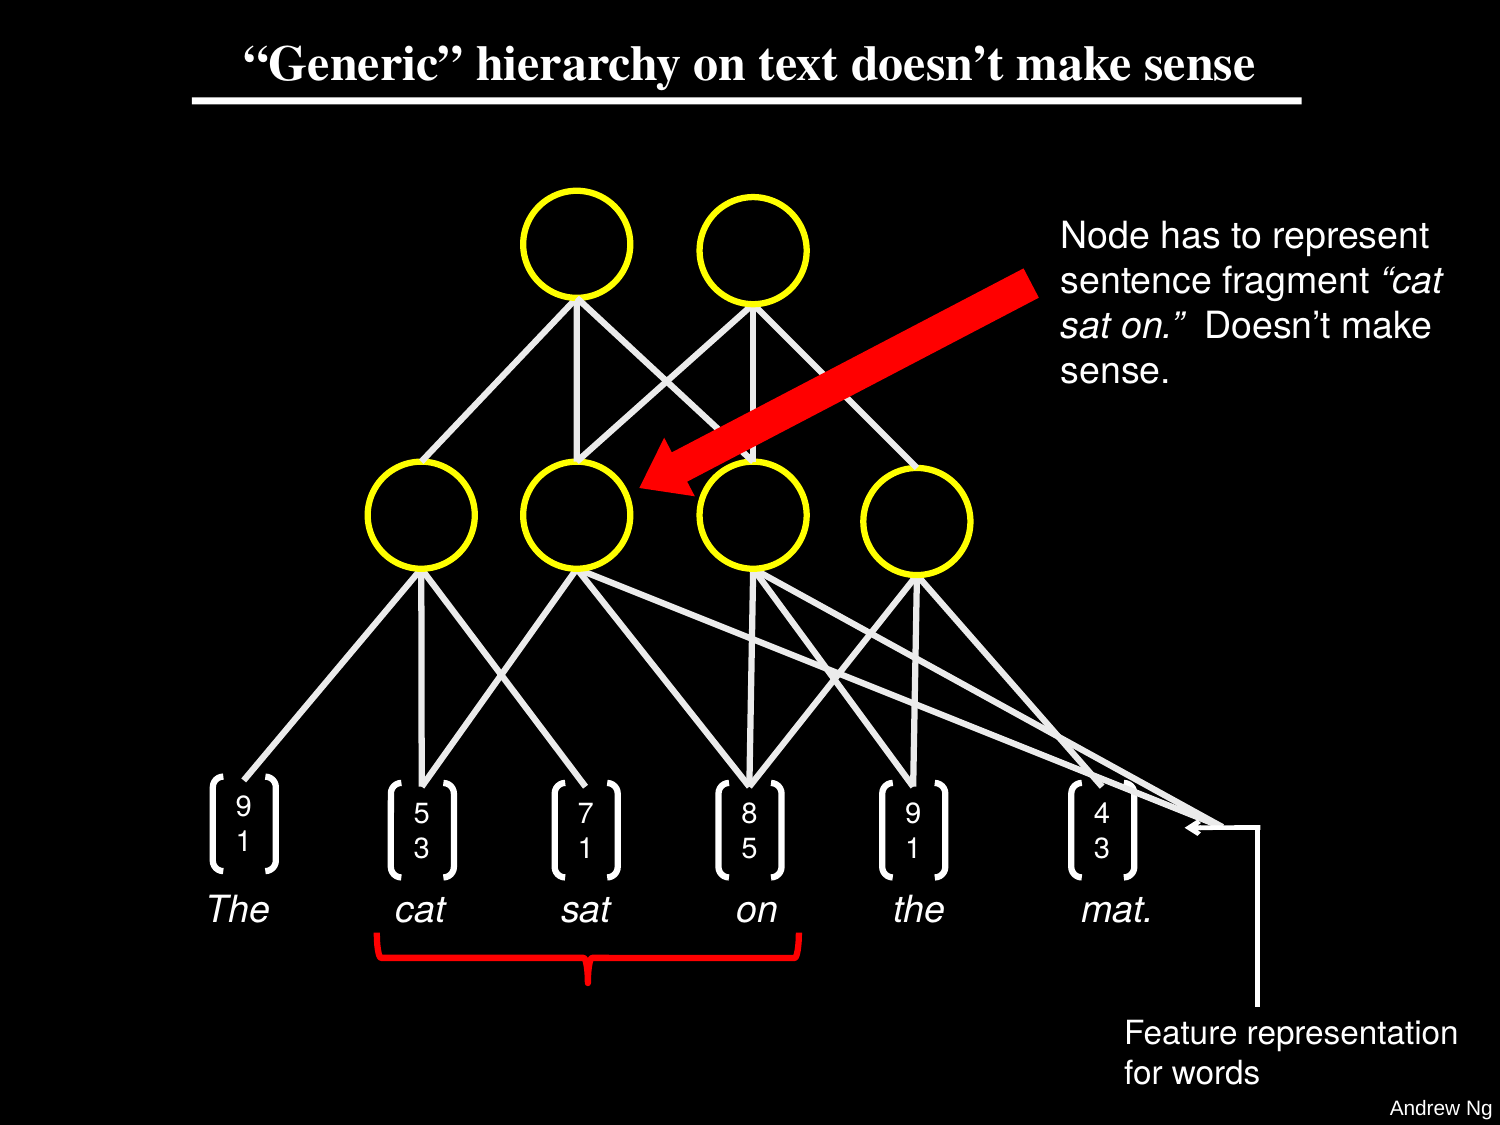

# “Generic” hierarchy on text doesn’t make sense

Node has to represent sentence fragment “cat sat on.”  Doesn’t make sense.

9
1

7
1

8
5

9
1

4
3

5
3
The            cat           sat
The            cat            on           the             mat.
Feature representation for words